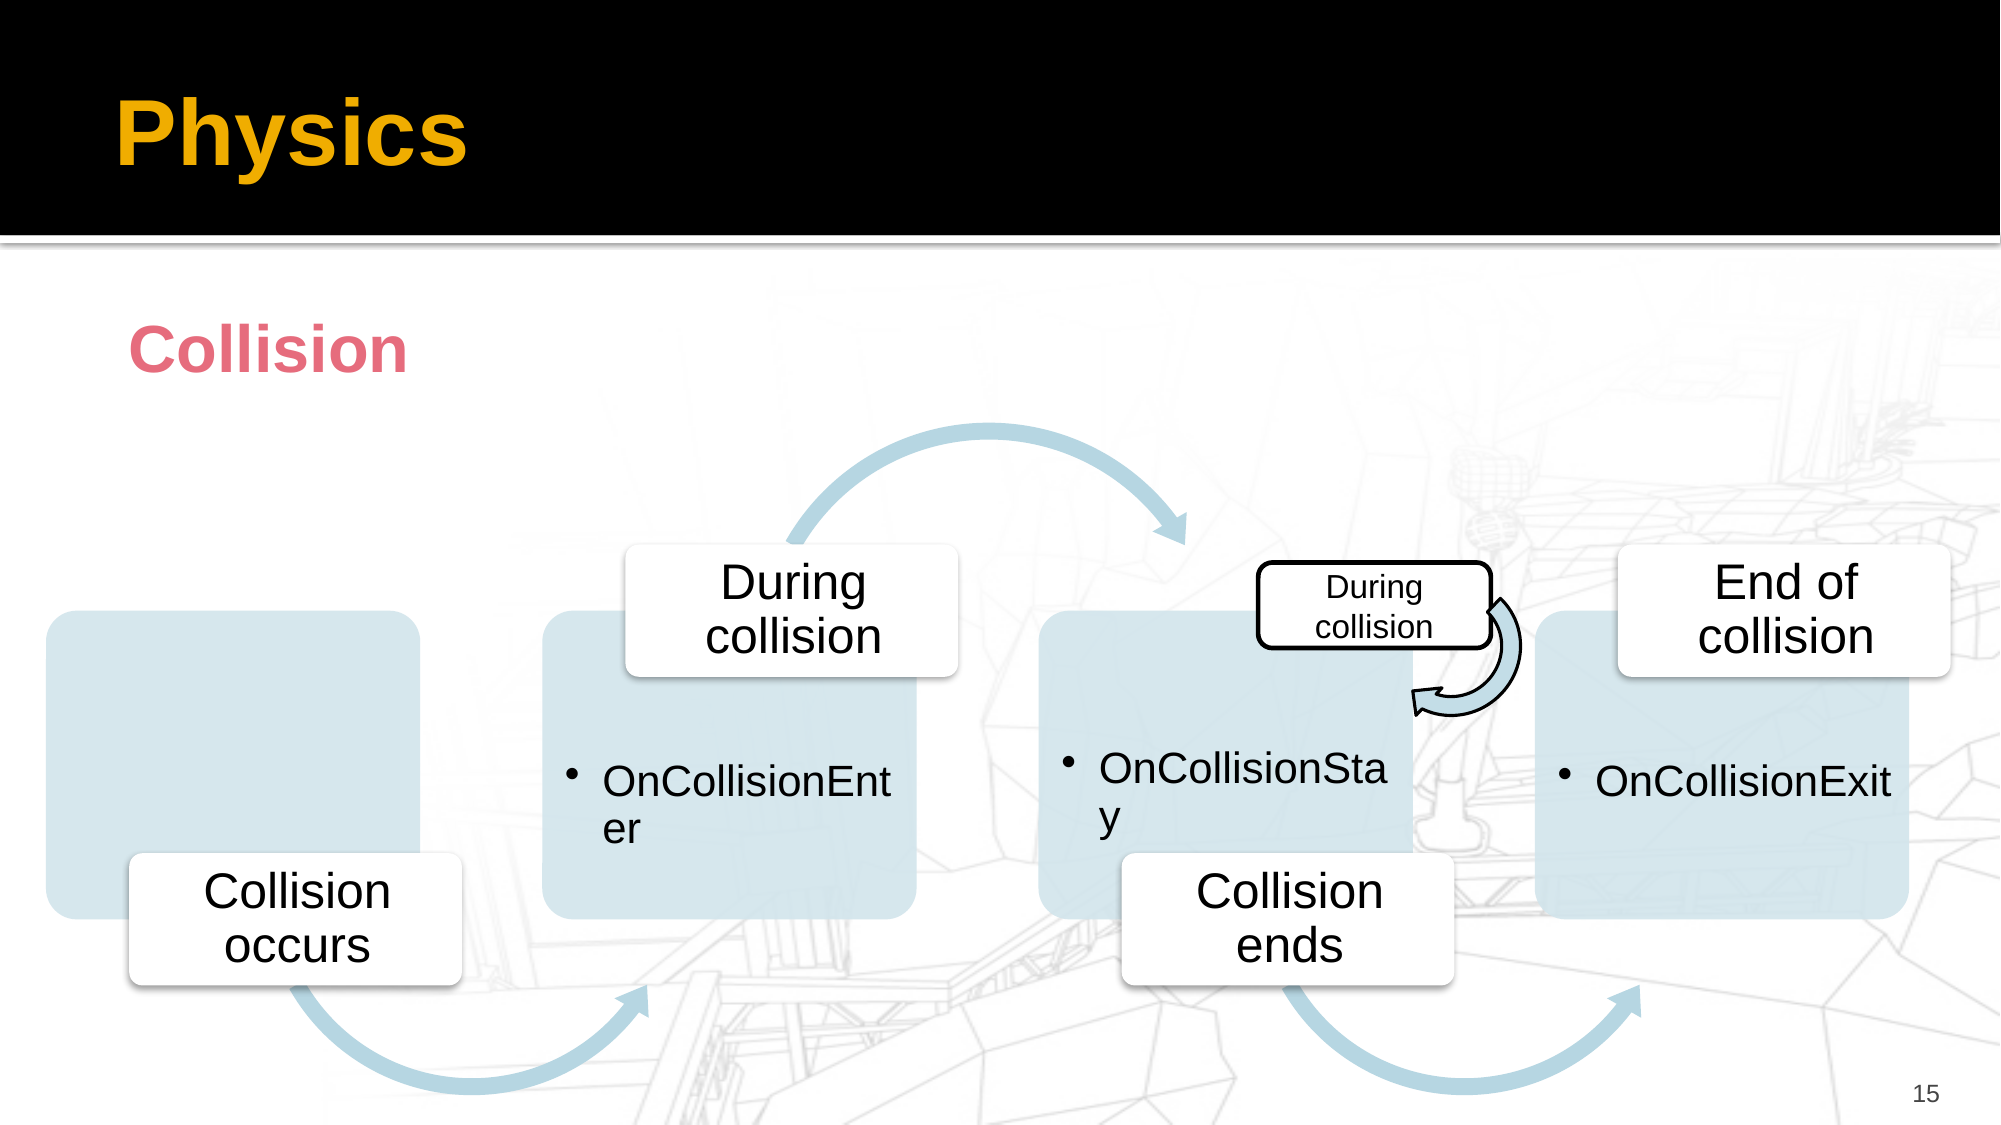

# Physics
Collision

Collision occurs

OnCollisionEnter
During collision

OnCollisionStay
Collision ends

OnCollisionExit
End of collision
During collision

15